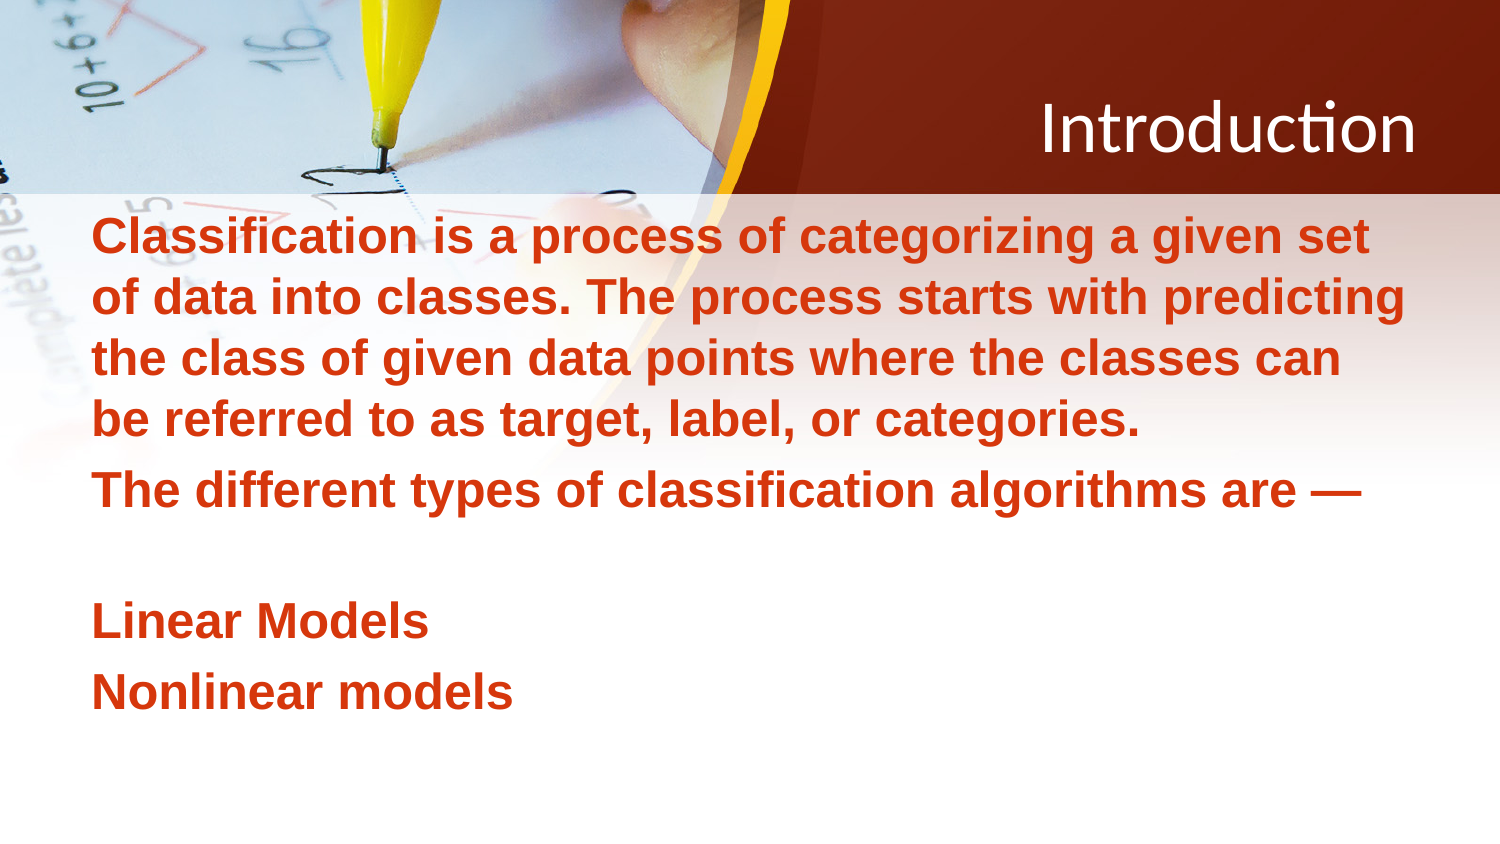

# Introduction
Classification is a process of categorizing a given set of data into classes. The process starts with predicting the class of given data points where the classes can be referred to as target, label, or categories.
The different types of classification algorithms are —
Linear Models
Nonlinear models